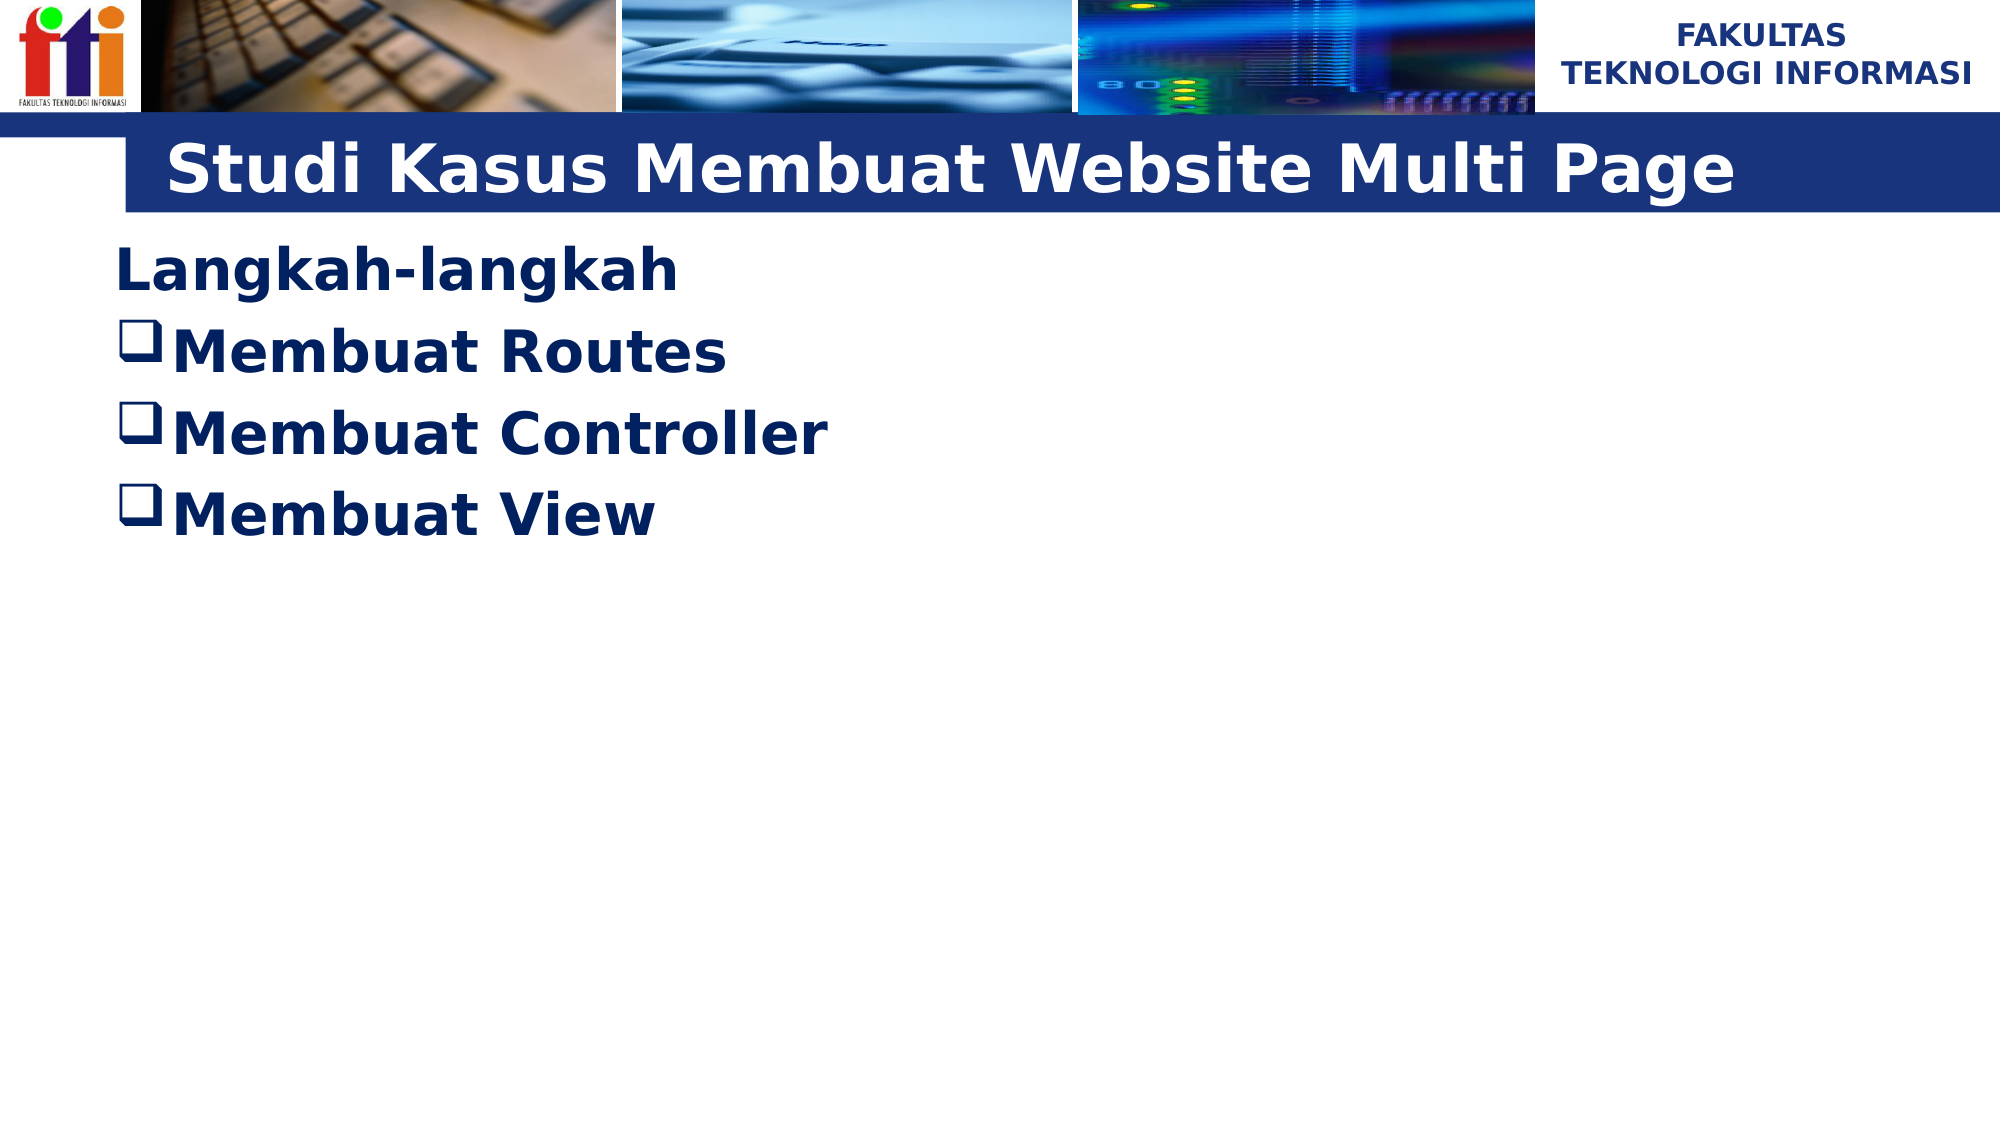

# Studi Kasus Membuat Website Multi Page
Langkah-langkah
Membuat Routes
Membuat Controller
Membuat View